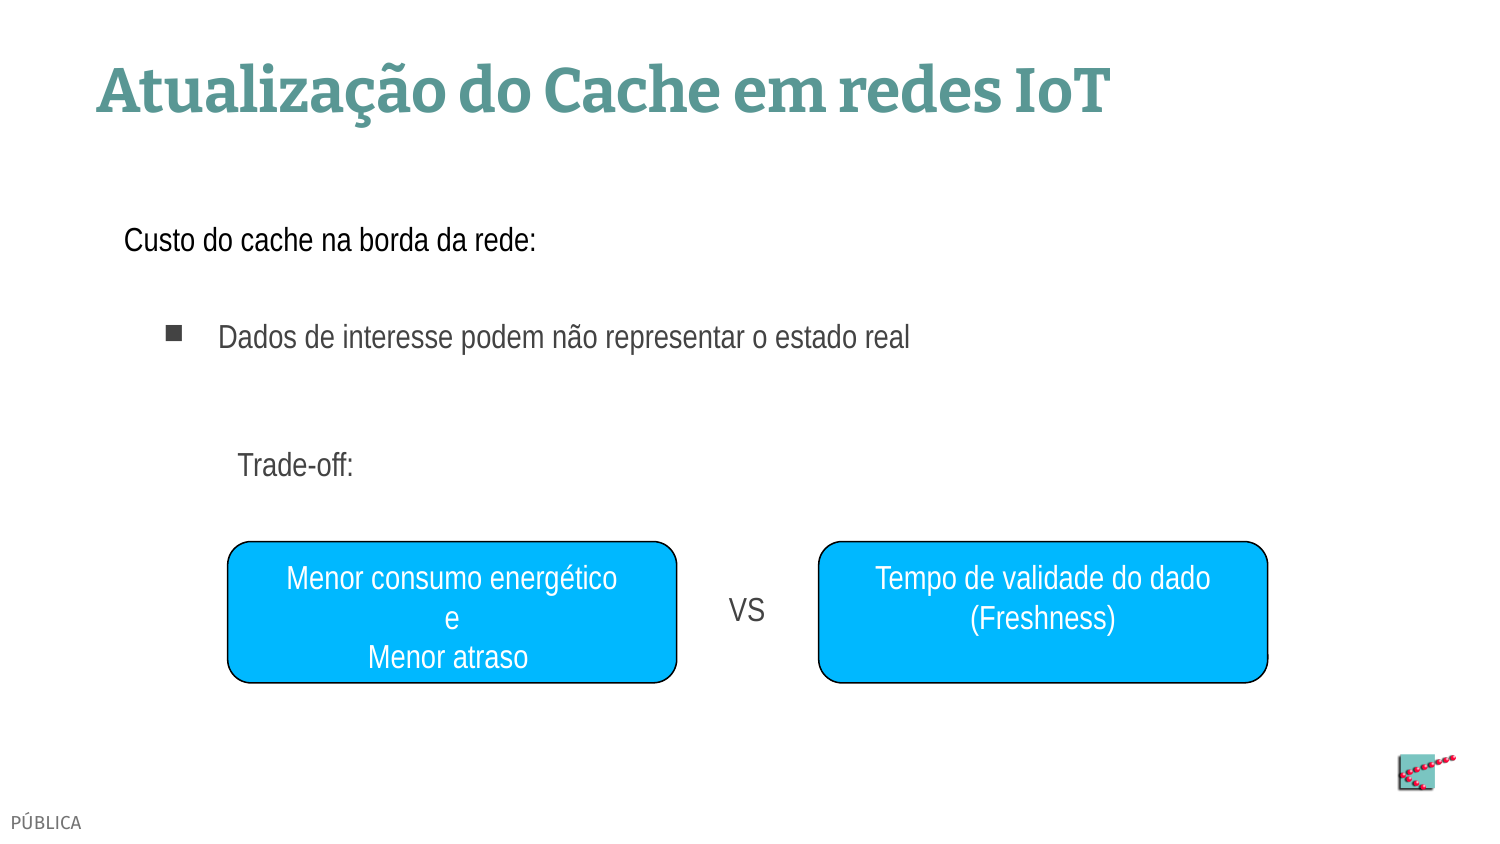

# Atualização do Cache em redes IoT
	Custo do cache na borda da rede:

Dados de interesse podem não representar o estado real
Trade-off:
Menor consumo energético
e
Menor atraso

Tempo de validade do dado
(Freshness)
VS